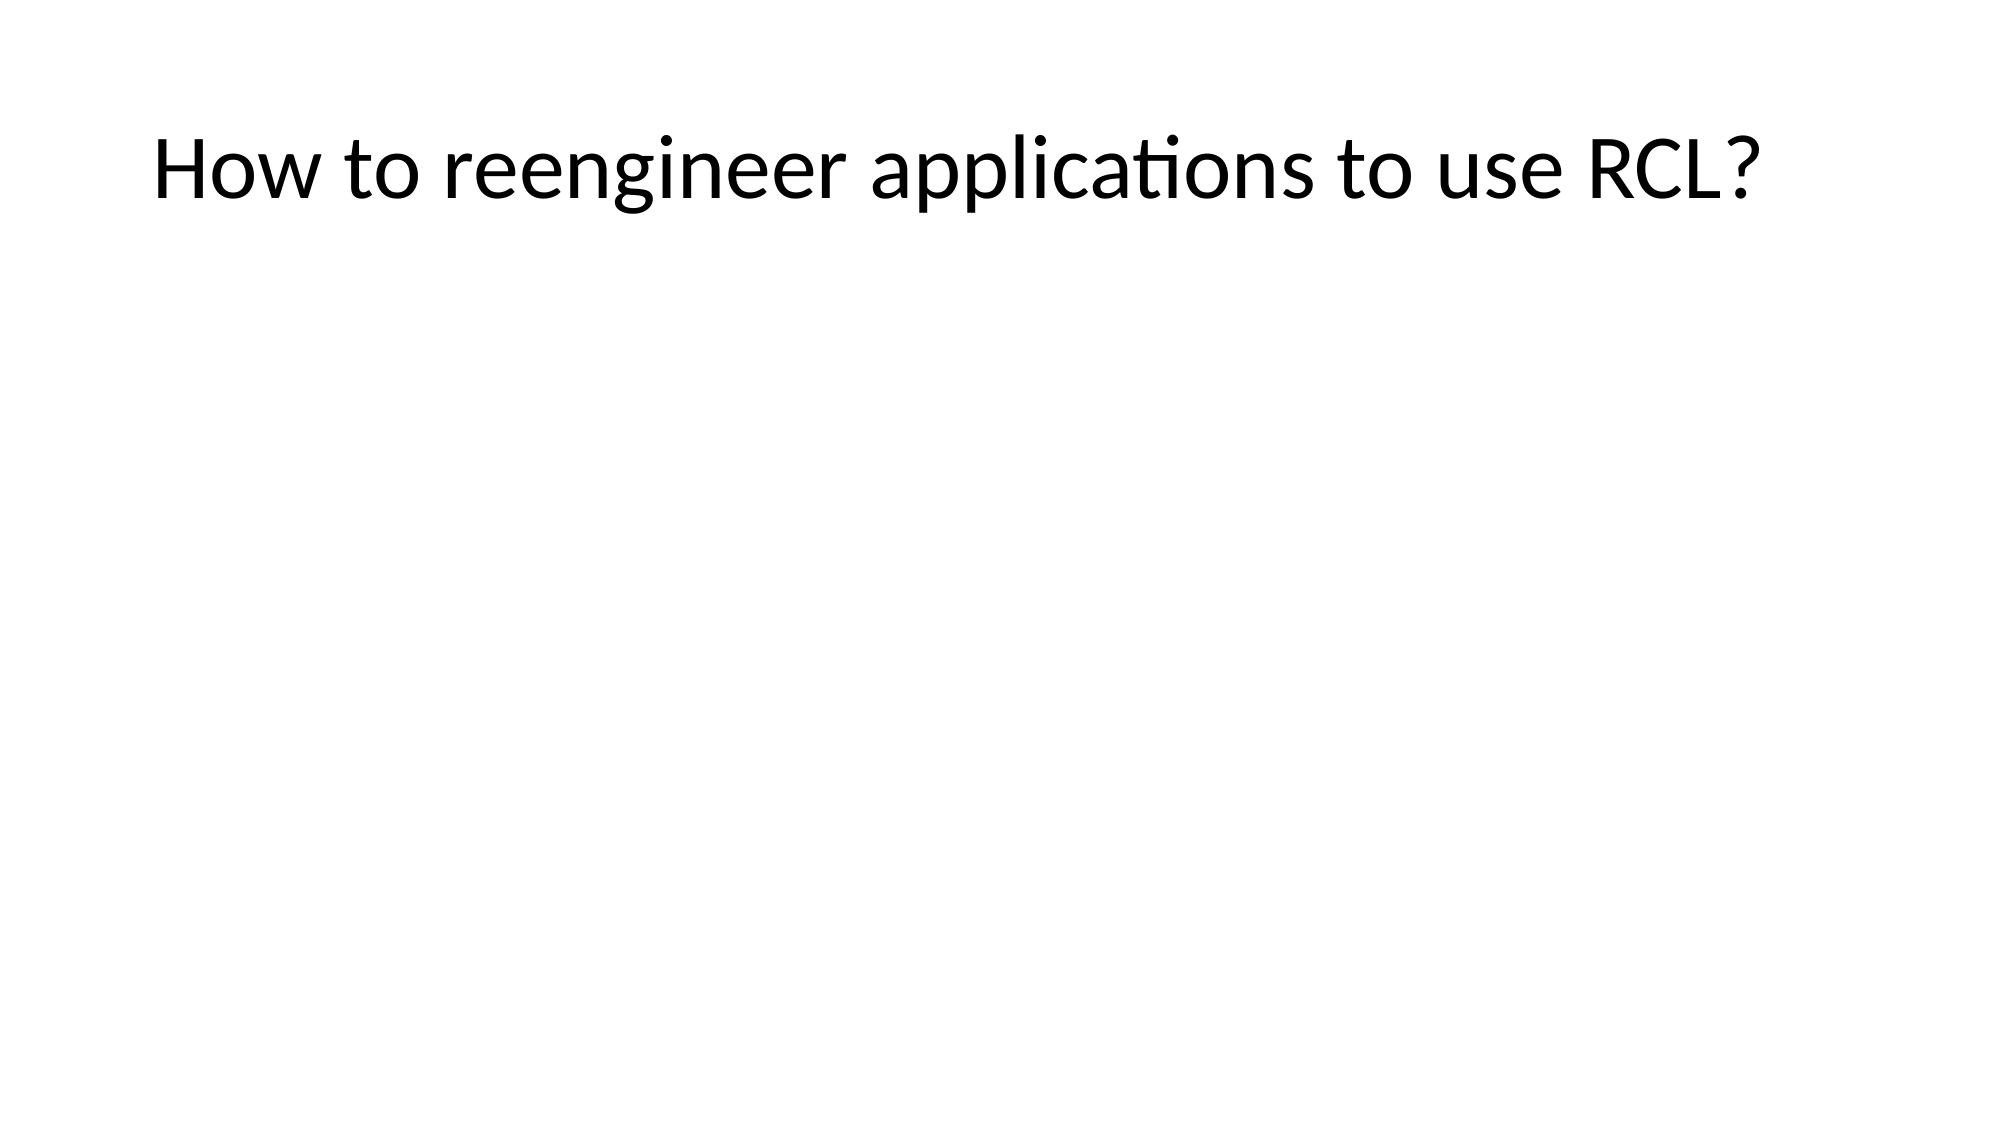

# How to reengineer applications to use RCL?